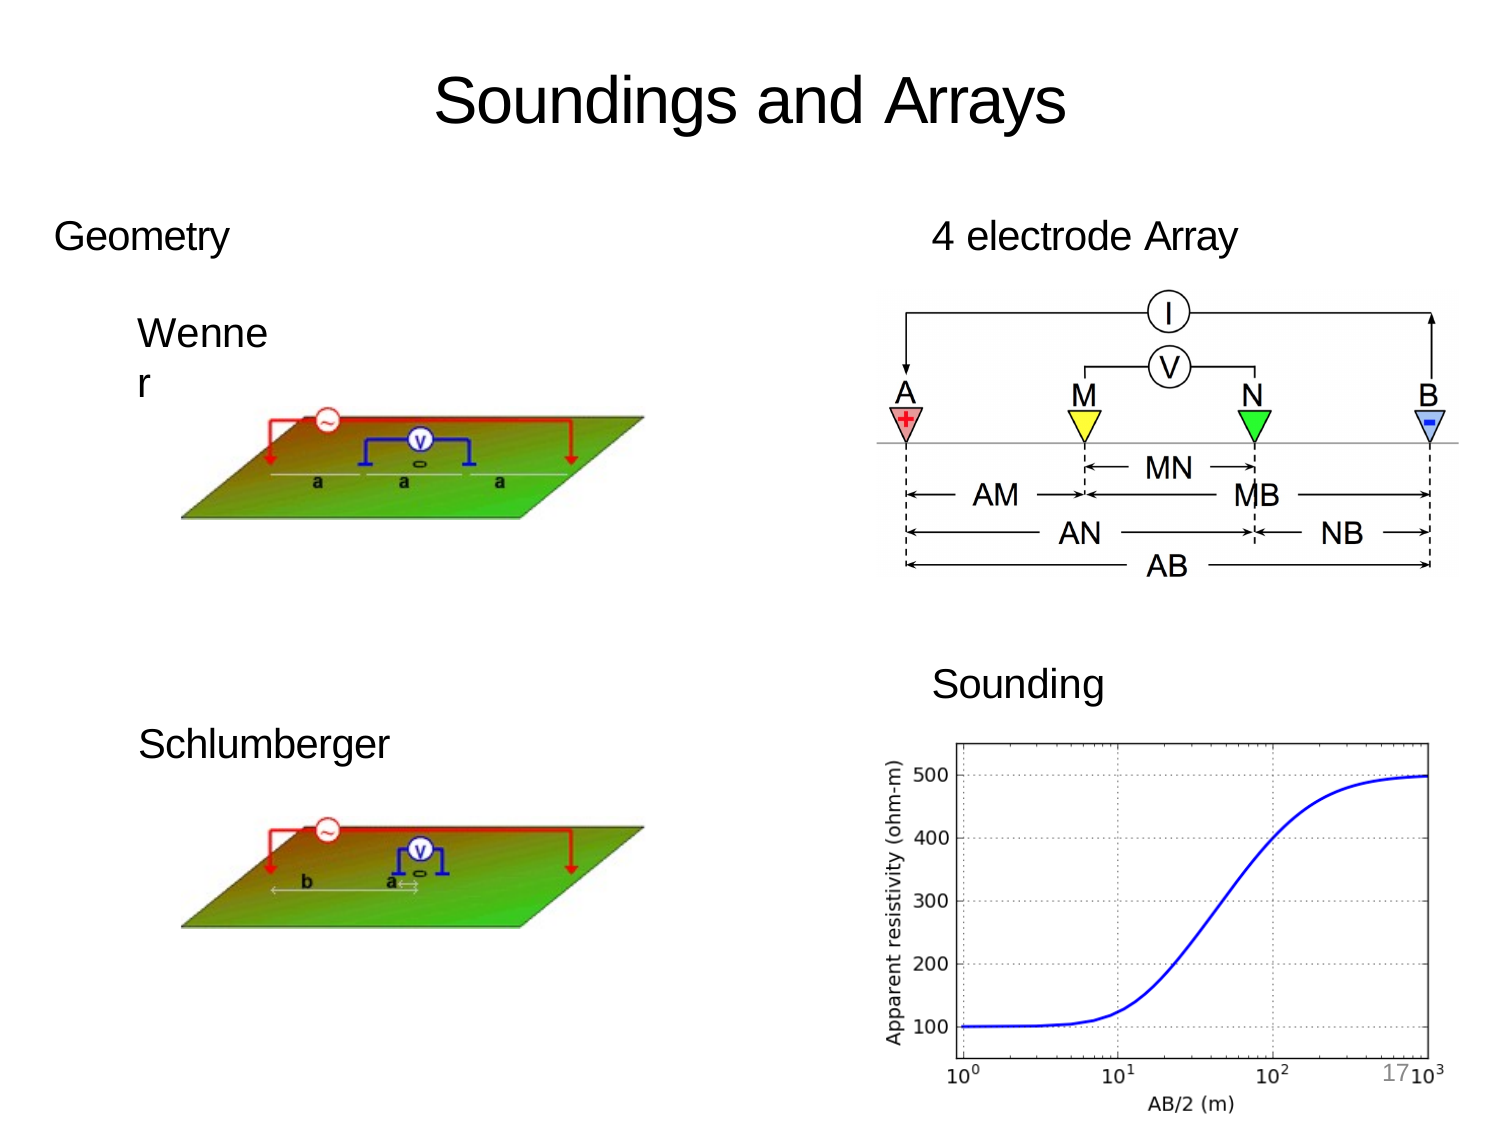

# Soundings and Arrays
Geometry
4 electrode Array

Wenner

Sounding
Schlumberger

17